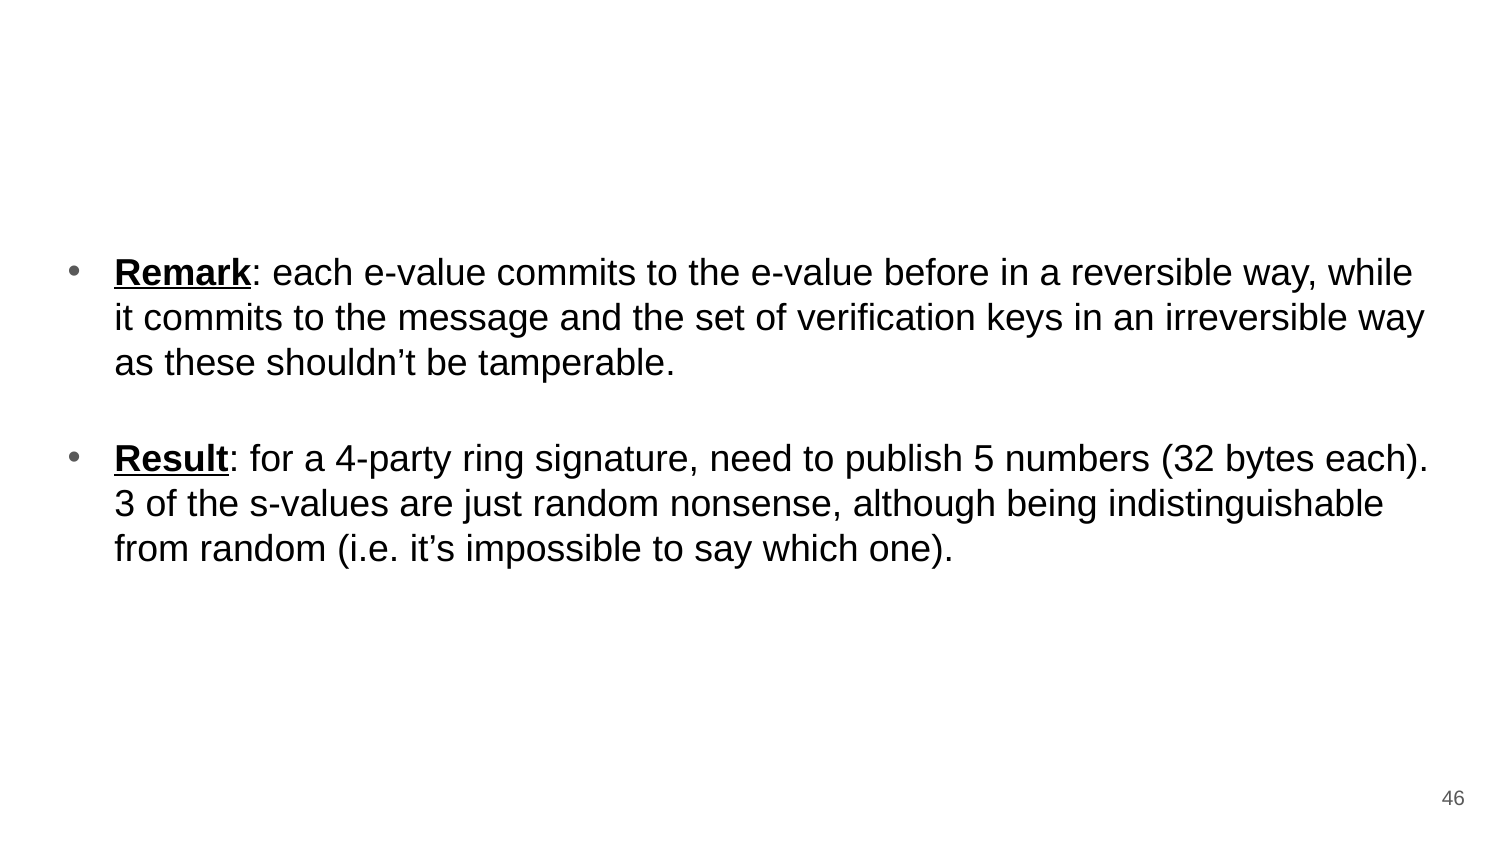

Remark: each e-value commits to the e-value before in a reversible way, while it commits to the message and the set of verification keys in an irreversible way as these shouldn’t be tamperable.

Result: for a 4-party ring signature, need to publish 5 numbers (32 bytes each). 3 of the s-values are just random nonsense, although being indistinguishable from random (i.e. it’s impossible to say which one).
46